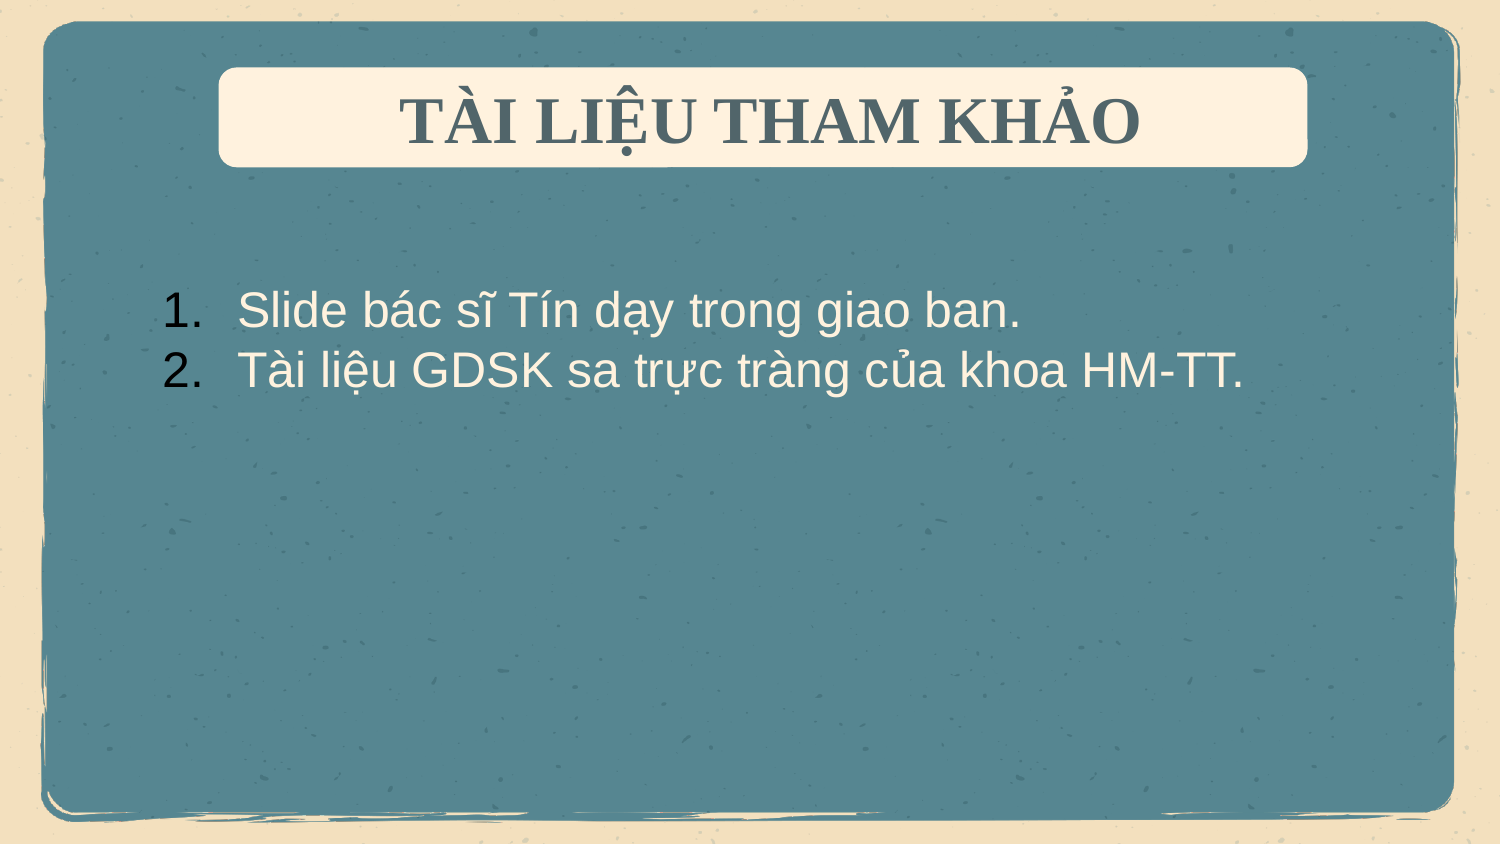

TÀI LIỆU THAM KHẢO
Slide bác sĩ Tín dạy trong giao ban.
Tài liệu GDSK sa trực tràng của khoa HM-TT.